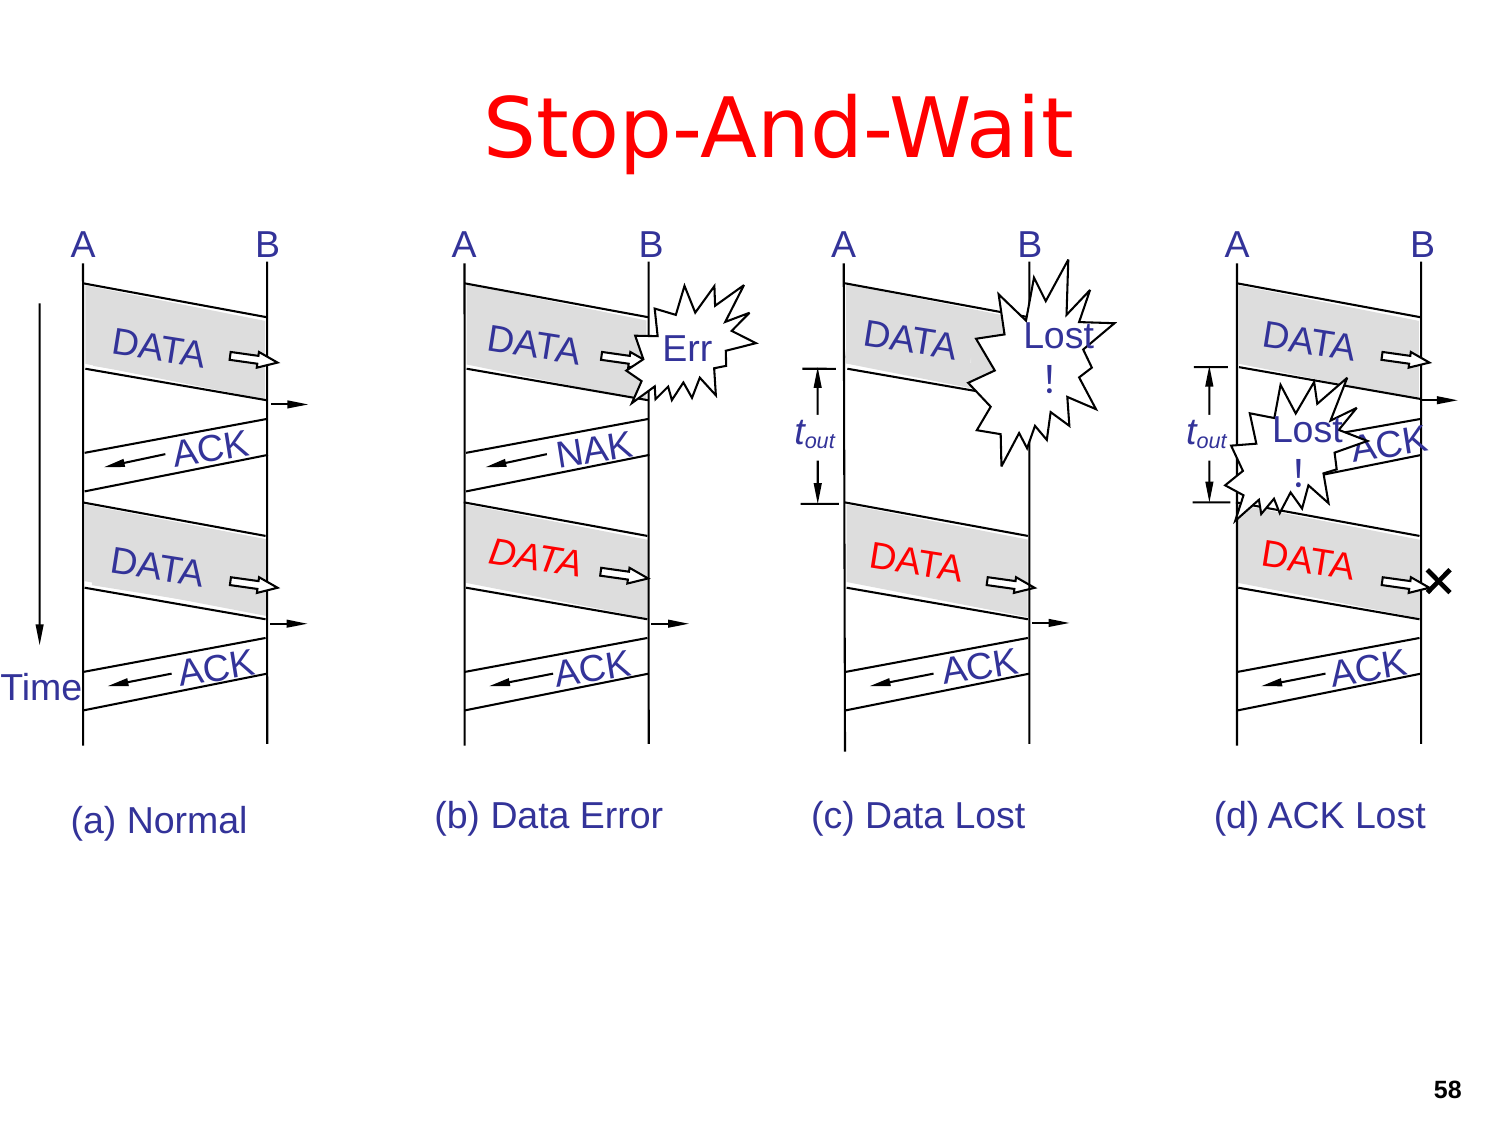

# Stop-And-Wait
A
B
A
B

Err

DATA

NAK

DATA

ACK

(b) Data Error
A
B

Lost
 ！
DATA

tout

DATA

ACK

(c) Data Lost
A
B

DATA

Lost
 ！
tout

ACK

DATA

ACK

(d) ACK Lost

DATA

ACK

DATA

ACK

    Time

(a) Normal